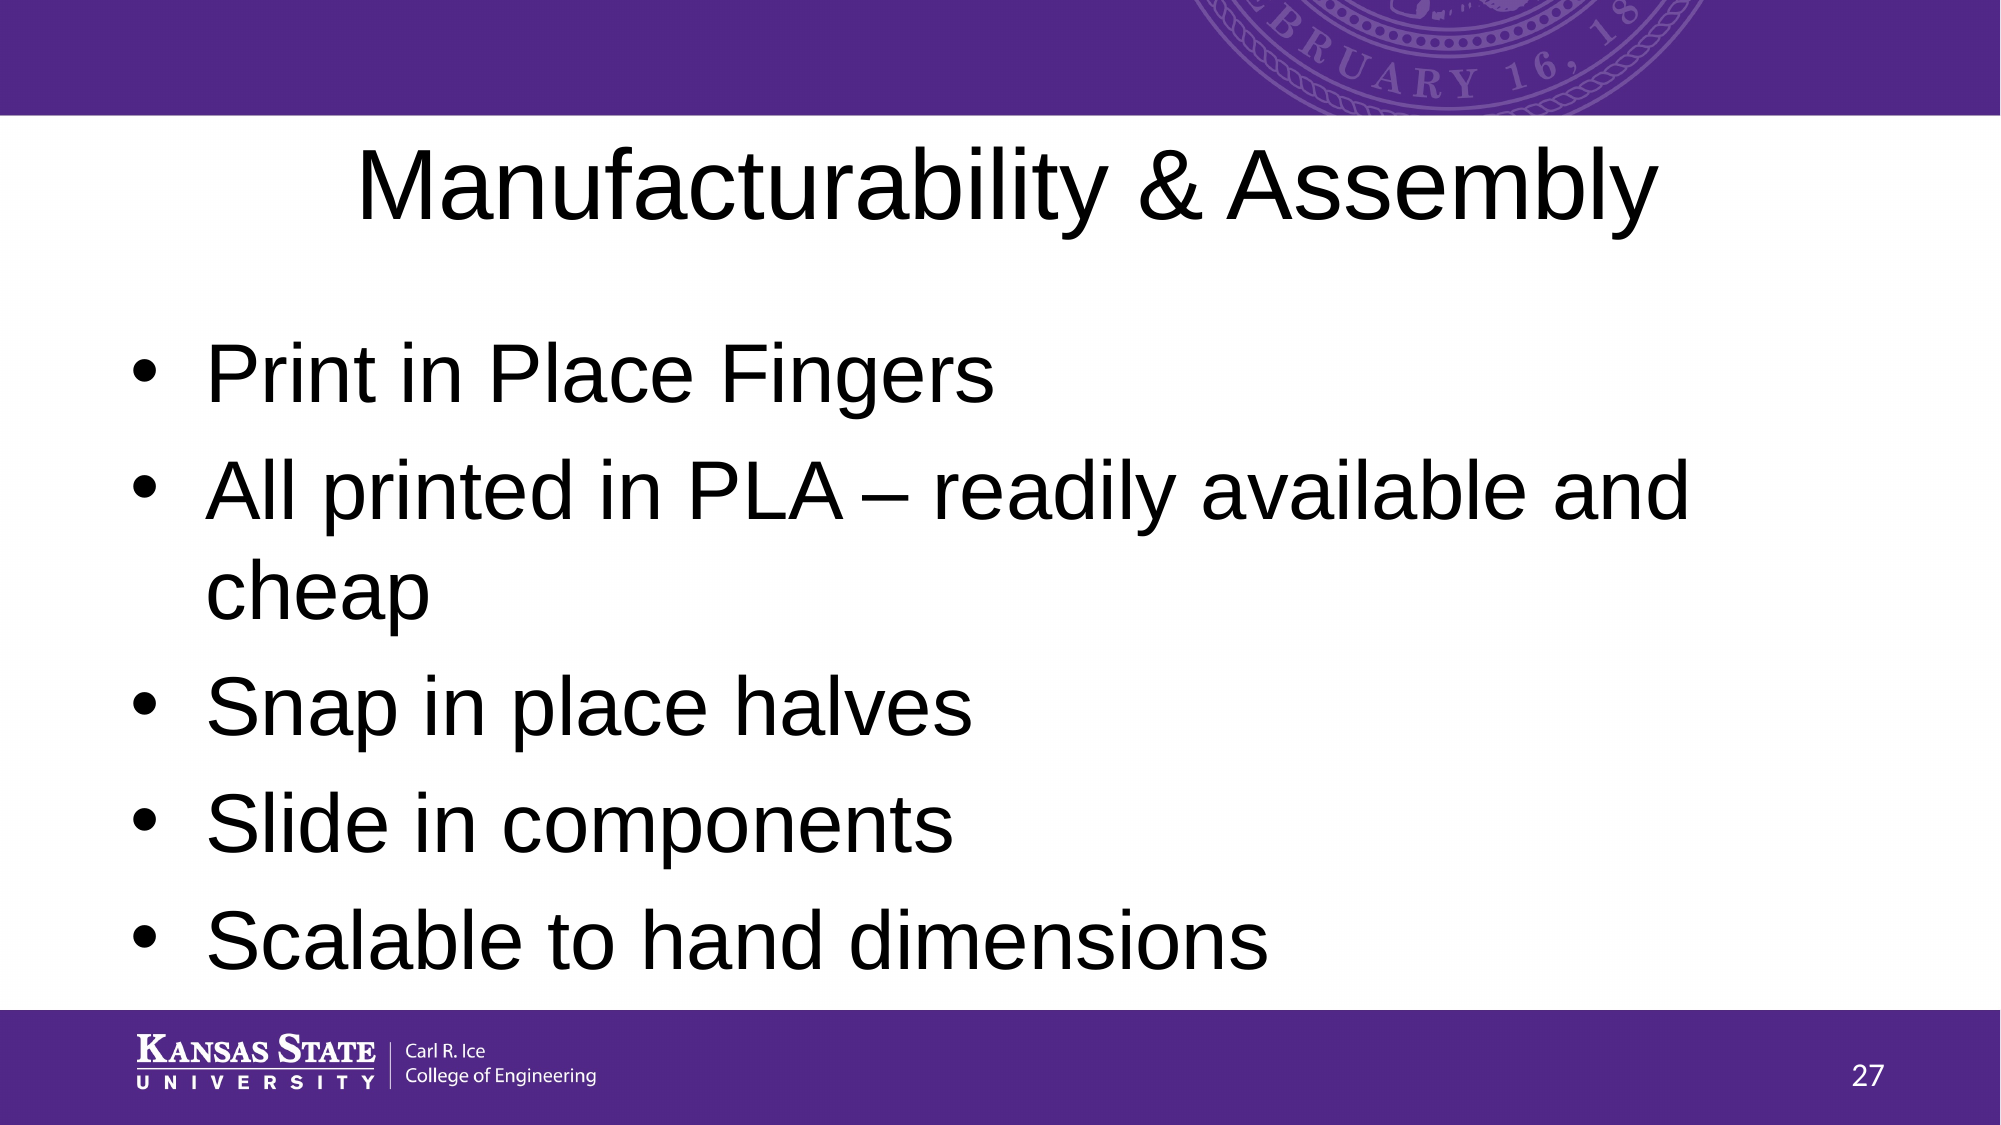

# Manufacturability & Assembly
Print in Place Fingers
All printed in PLA – readily available and cheap
Snap in place halves
Slide in components
Scalable to hand dimensions
27